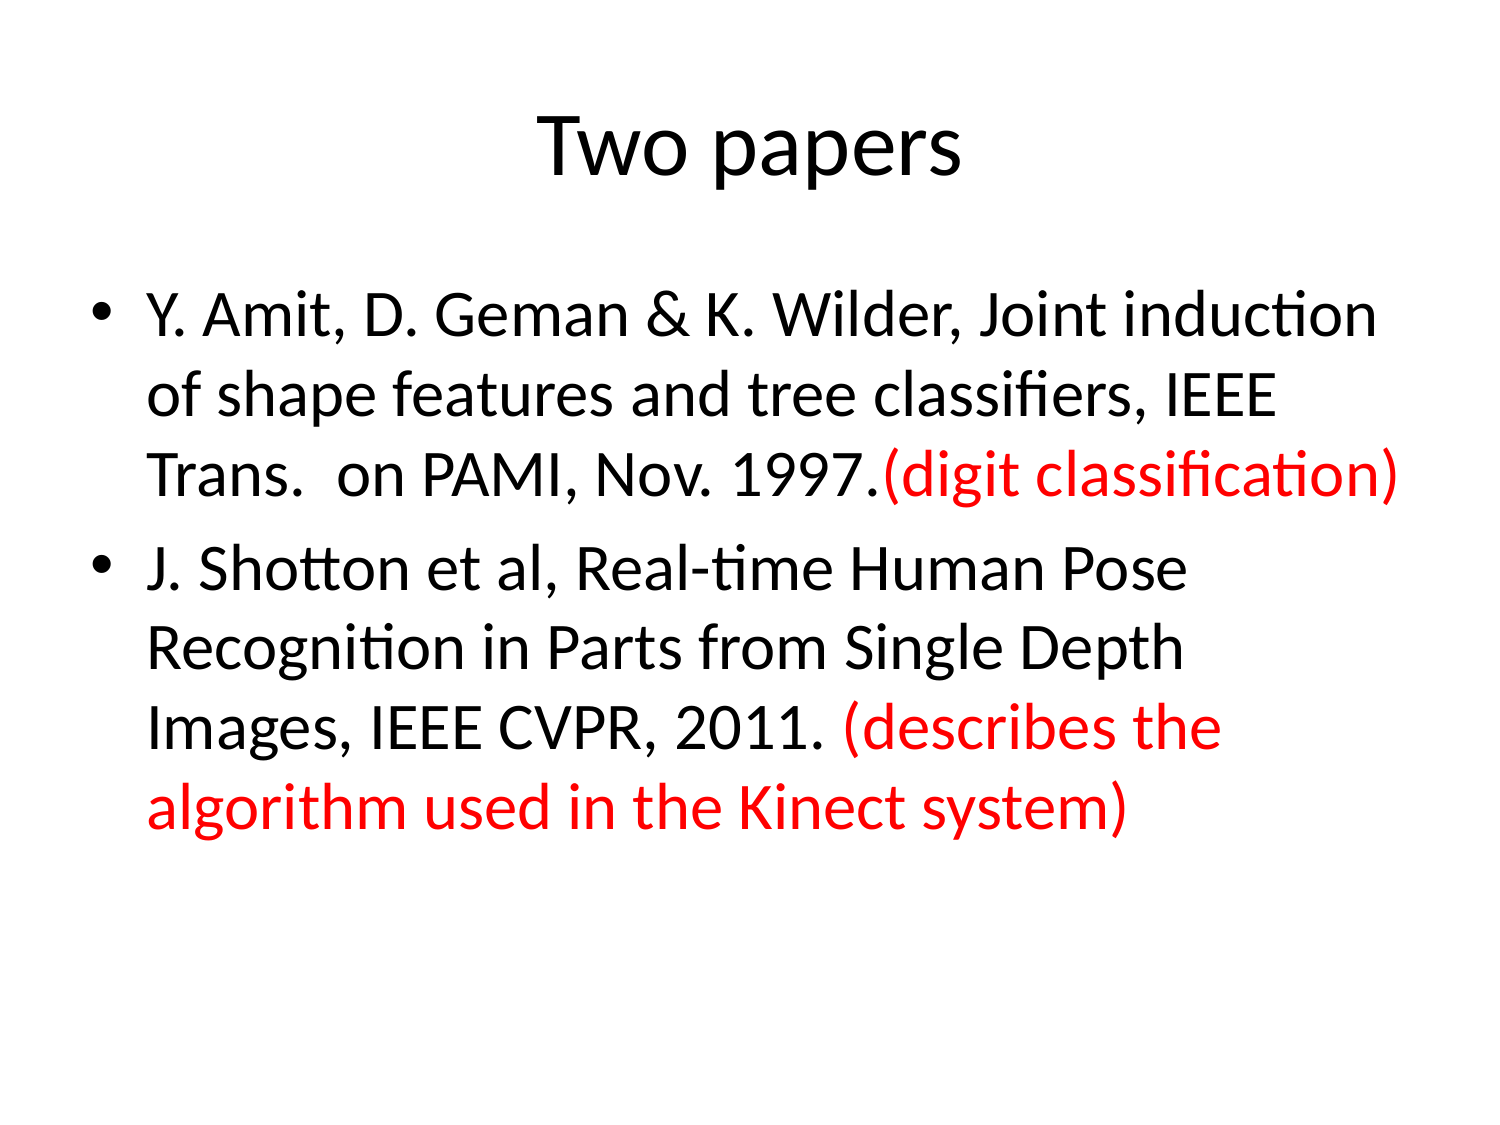

# Two papers
Y. Amit, D. Geman & K. Wilder, Joint induction of shape features and tree classifiers, IEEE Trans.  on PAMI, Nov. 1997.(digit classification)
J. Shotton et al, Real-time Human Pose Recognition in Parts from Single Depth Images, IEEE CVPR, 2011. (describes the algorithm used in the Kinect system)